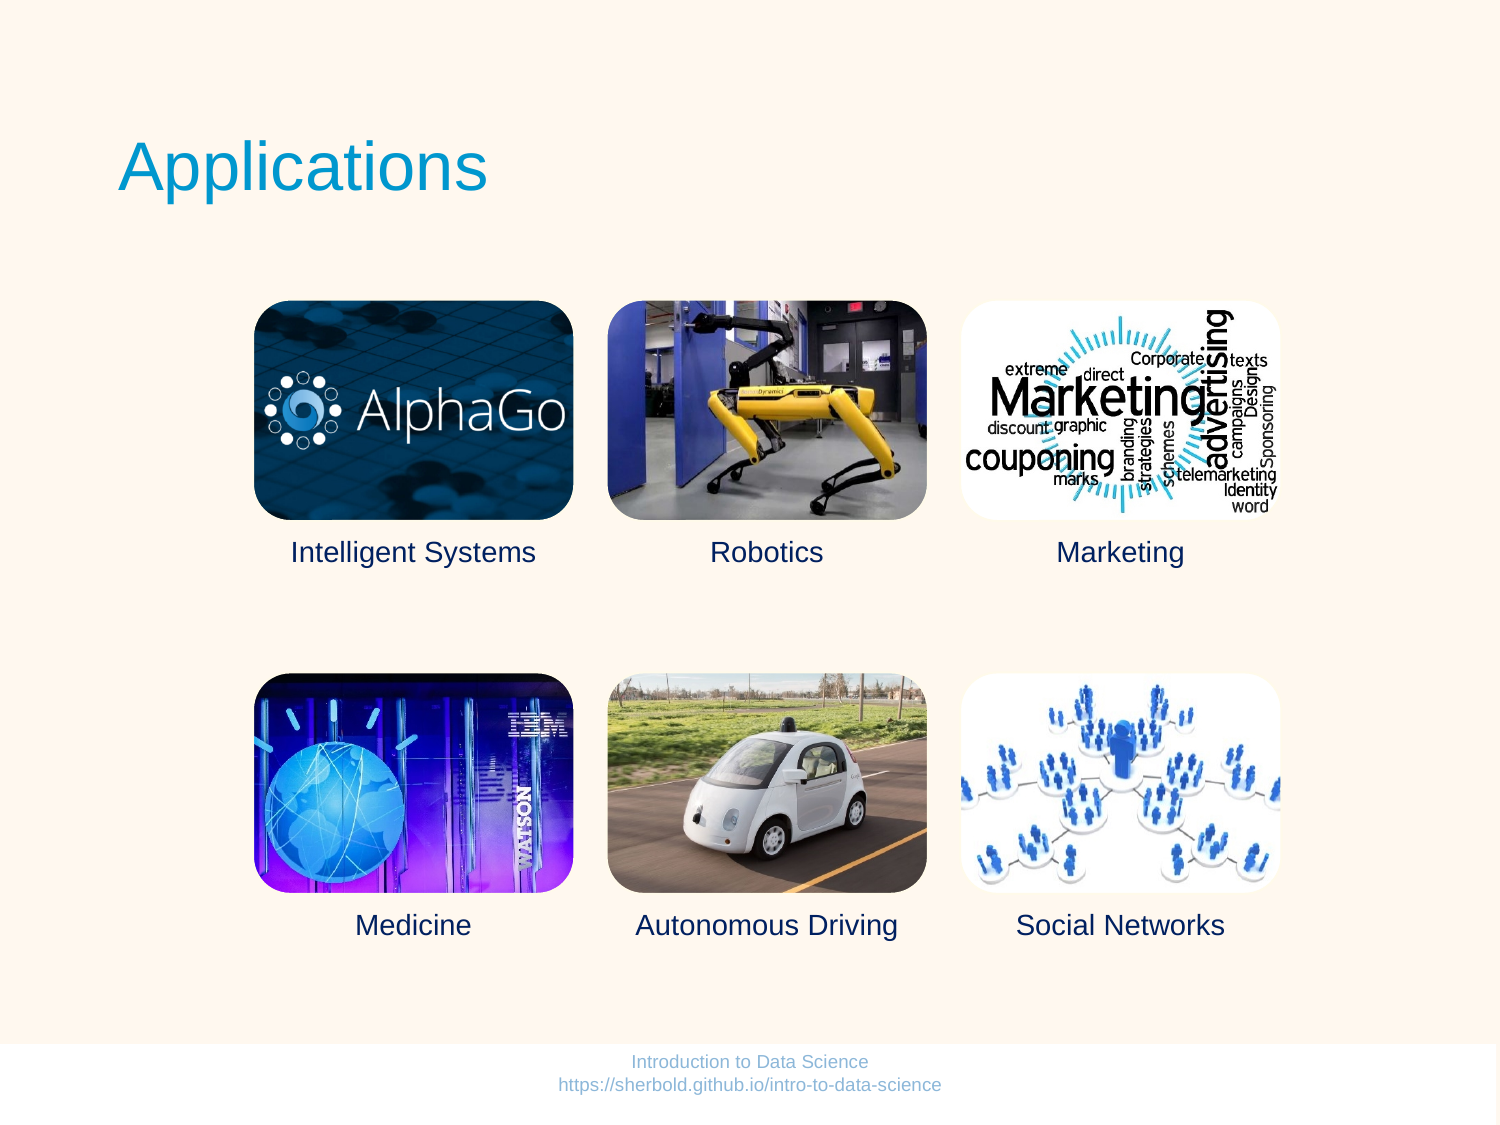

# Applications

Intelligent Systems
Robotics
Marketing
Medicine
Autonomous Driving
Social Networks
Introduction to Data Science https://sherbold.github.io/intro-to-data-science